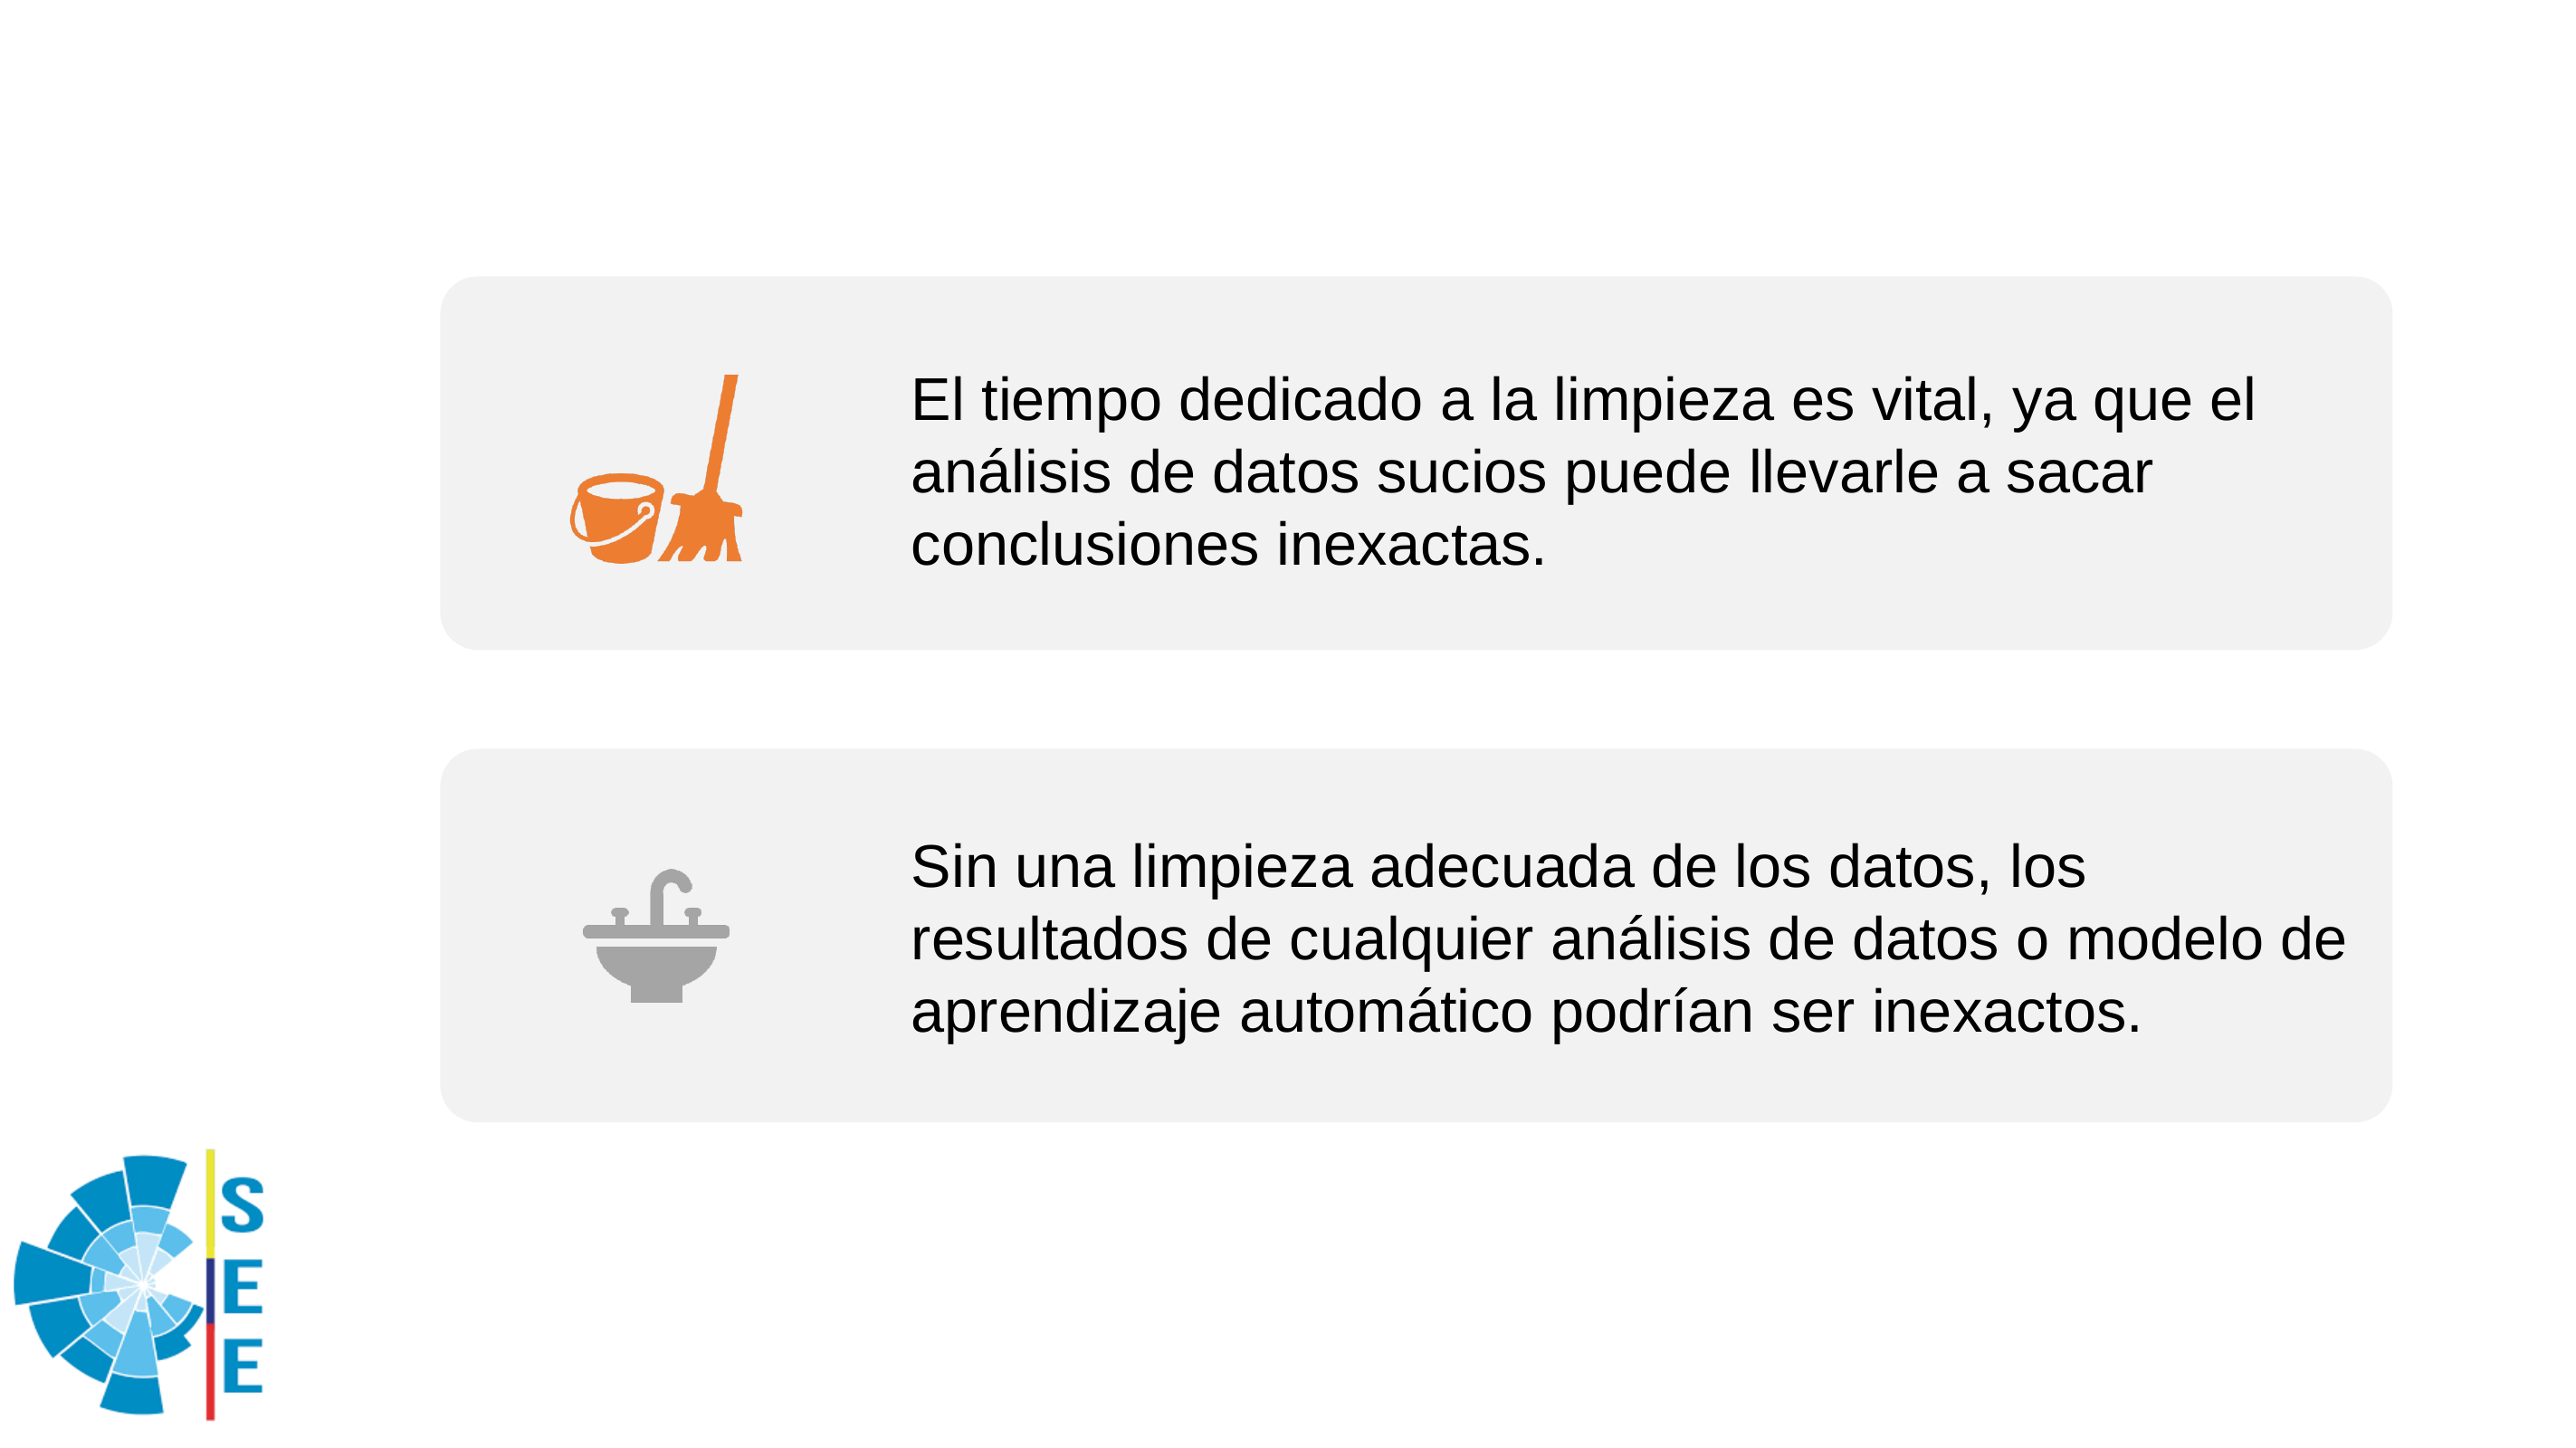

El tiempo dedicado a la limpieza es vital, ya que el análisis de datos sucios puede llevarle a sacar conclusiones inexactas.
Sin una limpieza adecuada de los datos, los resultados de cualquier análisis de datos o modelo de aprendizaje automático podrían ser inexactos.